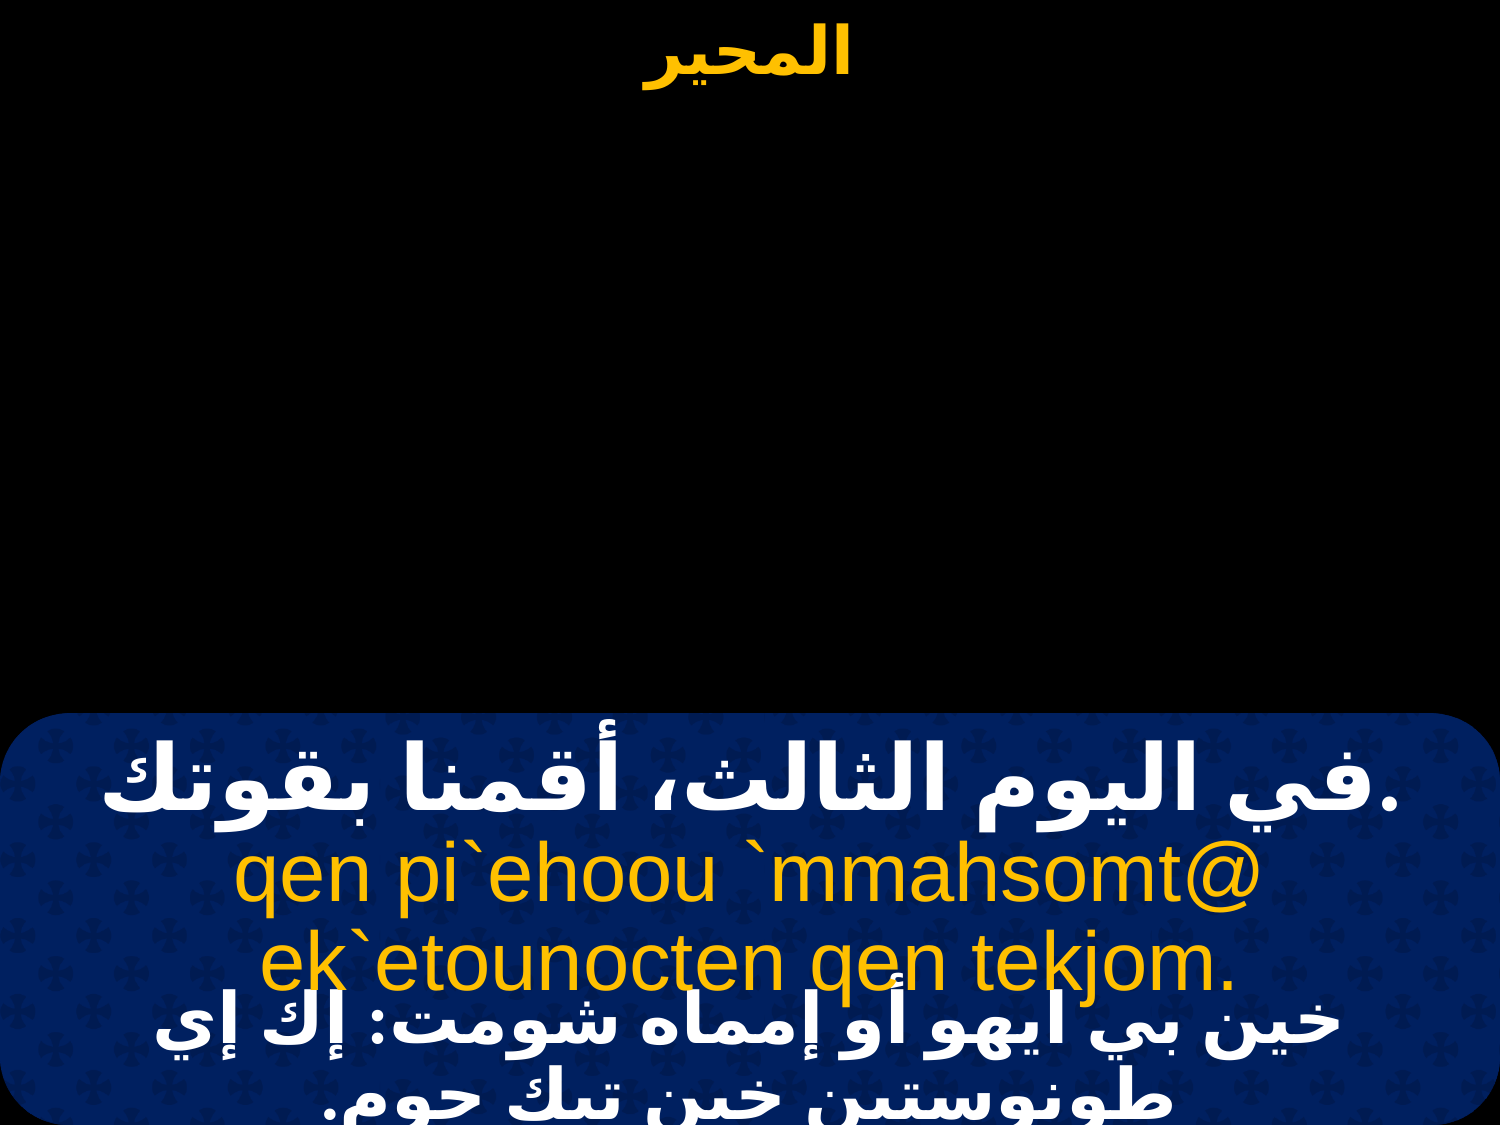

في اليوم الثالث، أقمنا بقوتك.
qen pi`ehoou `mmahsomt@ ek`etounocten qen tekjom.
خين بي ايهو أو إمماه شومت: إك إي طونوستين خين تيك جوم.